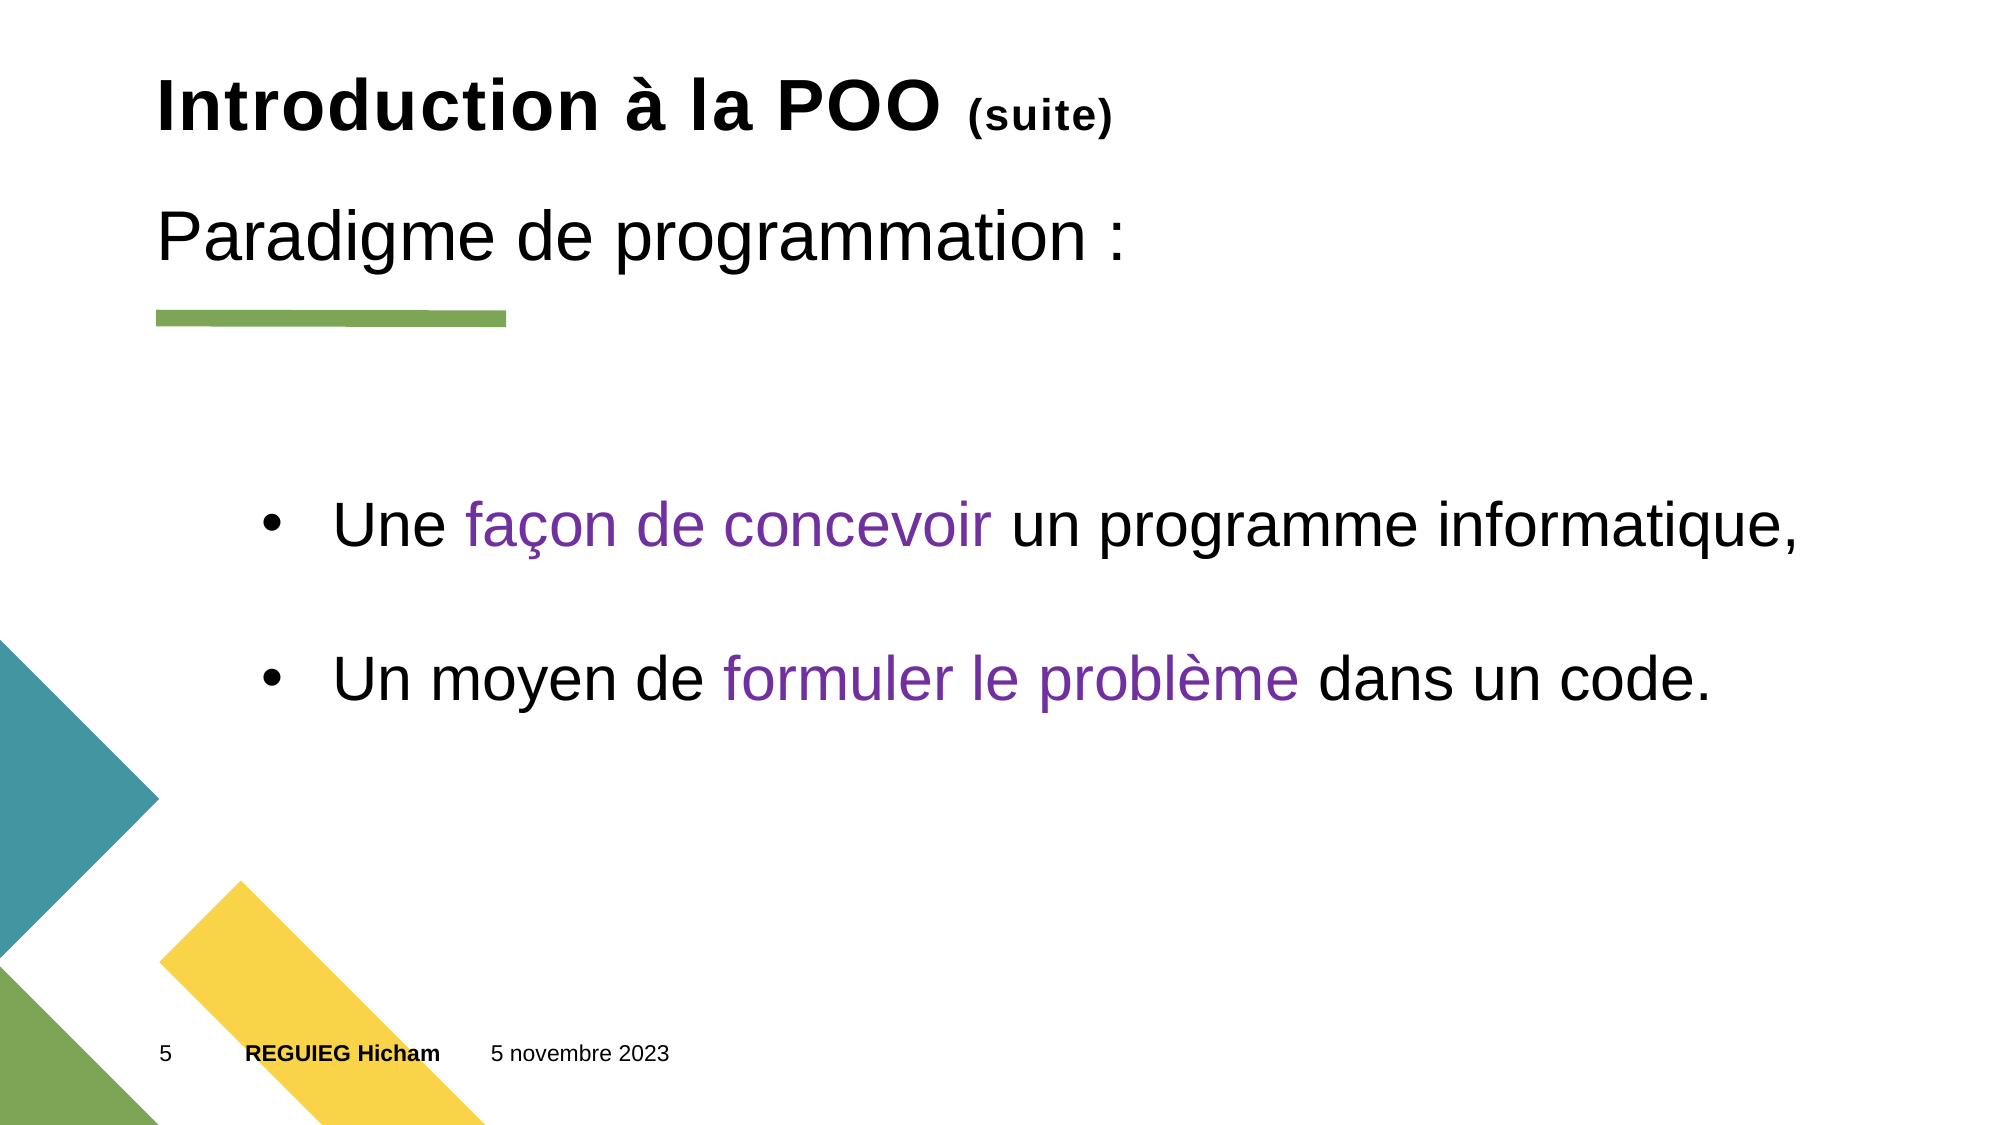

# Introduction à la POO (suite)
Paradigme de programmation :

Une façon de concevoir un programme informatique,

Un moyen de formuler le problème dans un code.

5
REGUIEG Hicham
5 novembre 2023